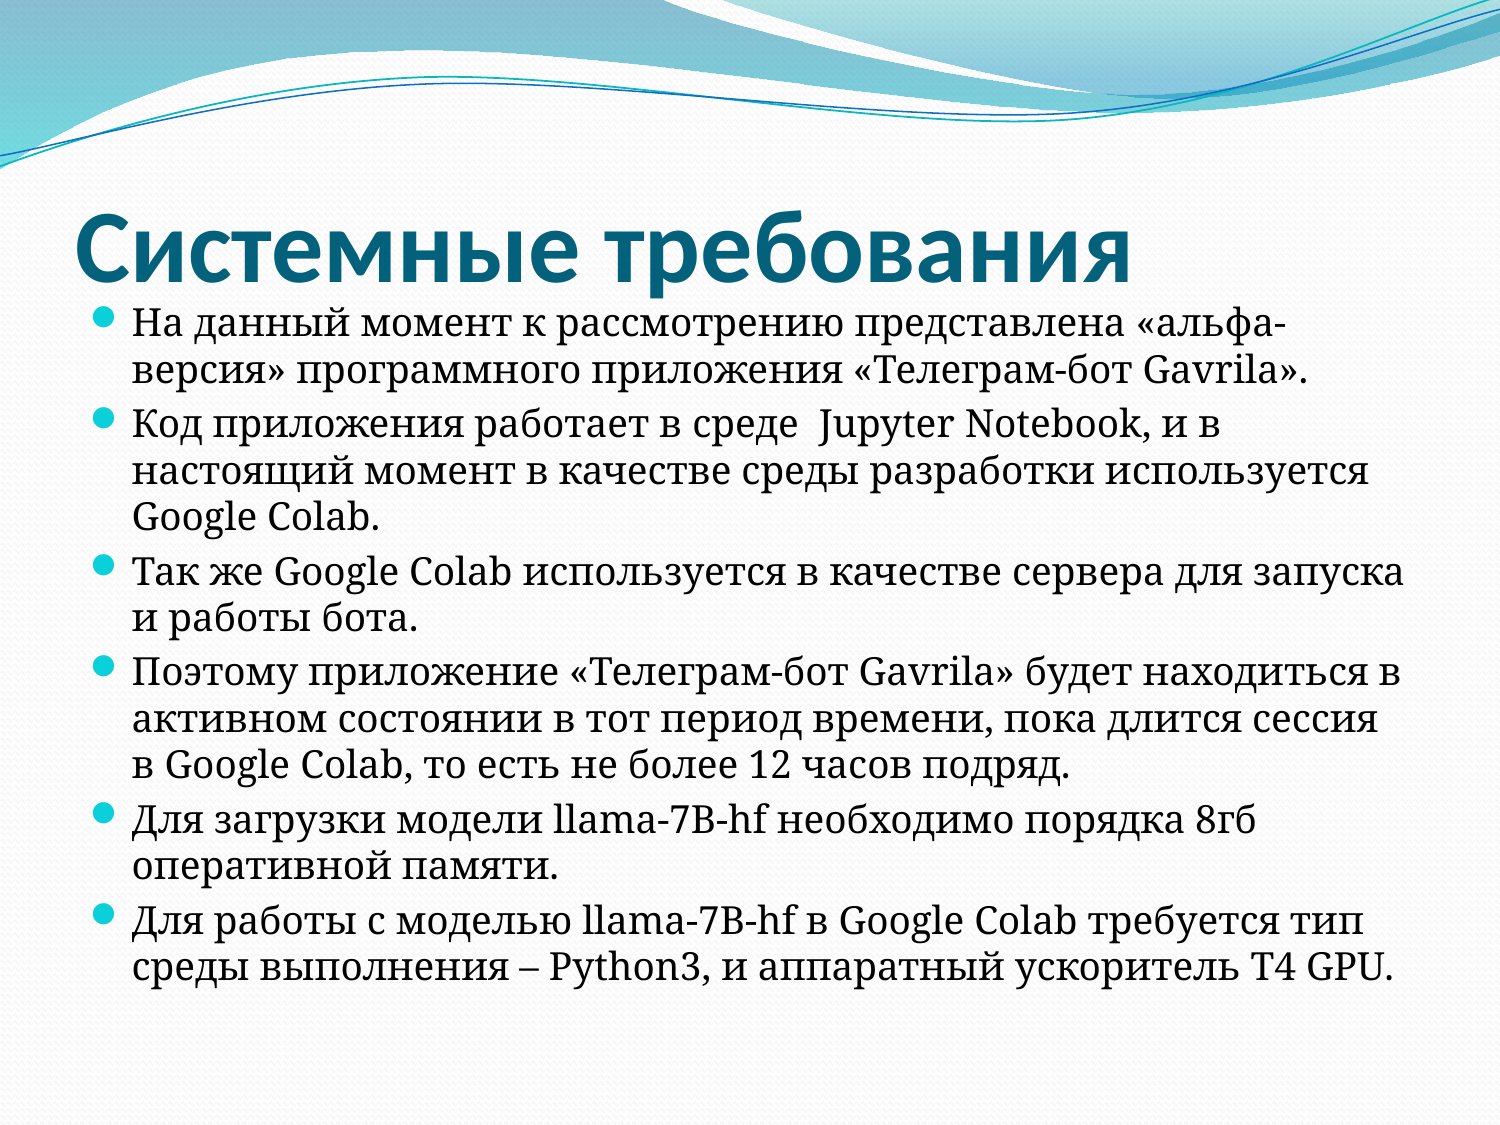

# Системные требования
На данный момент к рассмотрению представлена «альфа-версия» программного приложения «Телеграм-бот Gavrila».
Код приложения работает в среде  Jupyter Notebook, и в настоящий момент в качестве среды разработки используется Google Colab.
Так же Google Colab используется в качестве сервера для запуска и работы бота.
Поэтому приложение «Телеграм-бот Gavrila» будет находиться в активном состоянии в тот период времени, пока длится сессия в Google Colab, то есть не более 12 часов подряд.
Для загрузки модели llama-7B-hf необходимо порядка 8гб оперативной памяти.
Для работы с моделью llama-7B-hf в Google Colab требуется тип среды выполнения – Python3, и аппаратный ускоритель T4 GPU.